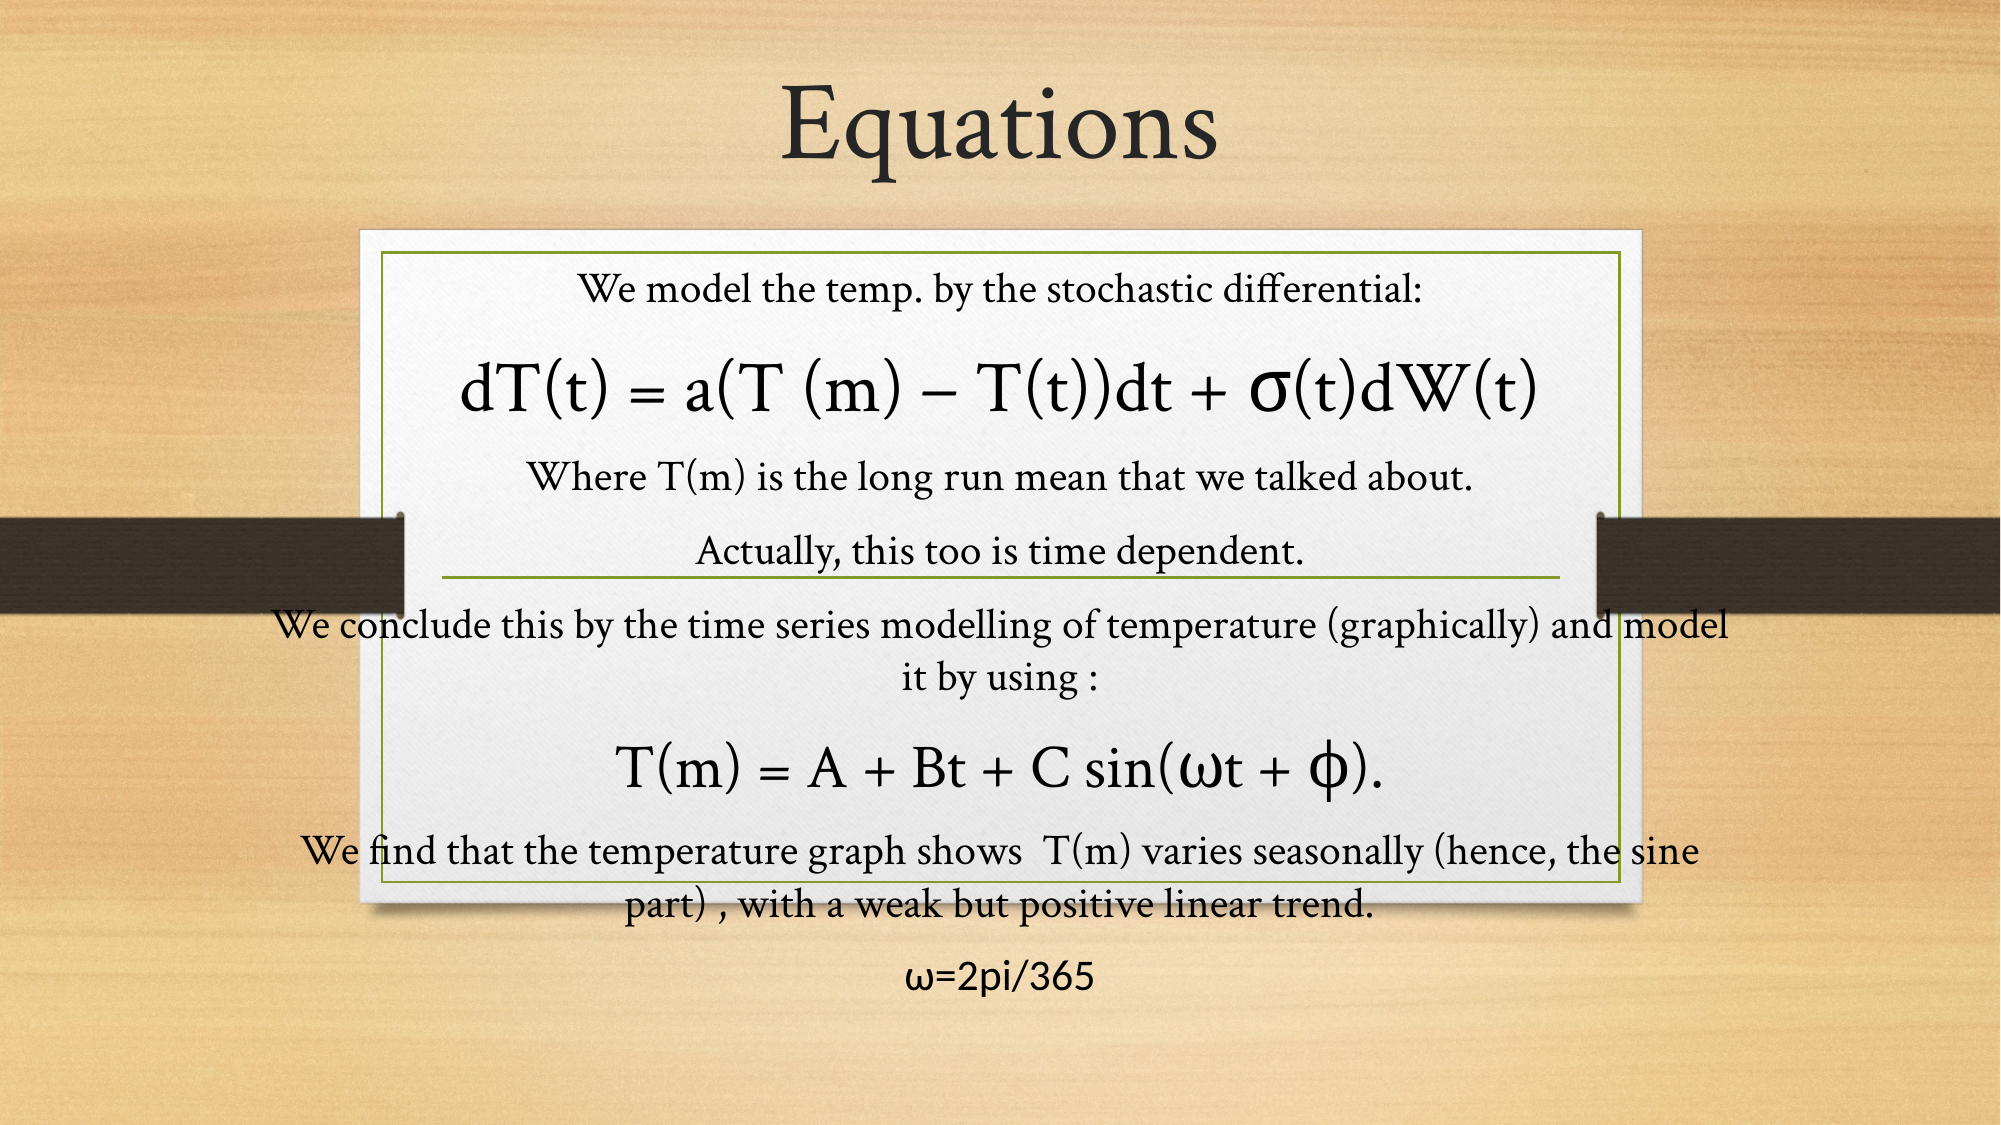

# Equations
We model the temp. by the stochastic differential:
dT(t) = a(T (m) − T(t))dt + σ(t)dW(t)
Where T(m) is the long run mean that we talked about.
Actually, this too is time dependent.
We conclude this by the time series modelling of temperature (graphically) and model it by using :
T(m) = A + Bt + C sin(ωt + ϕ).
We find that the temperature graph shows  T(m) varies seasonally (hence, the sine part) , with a weak but positive linear trend.
ω=2pi/365